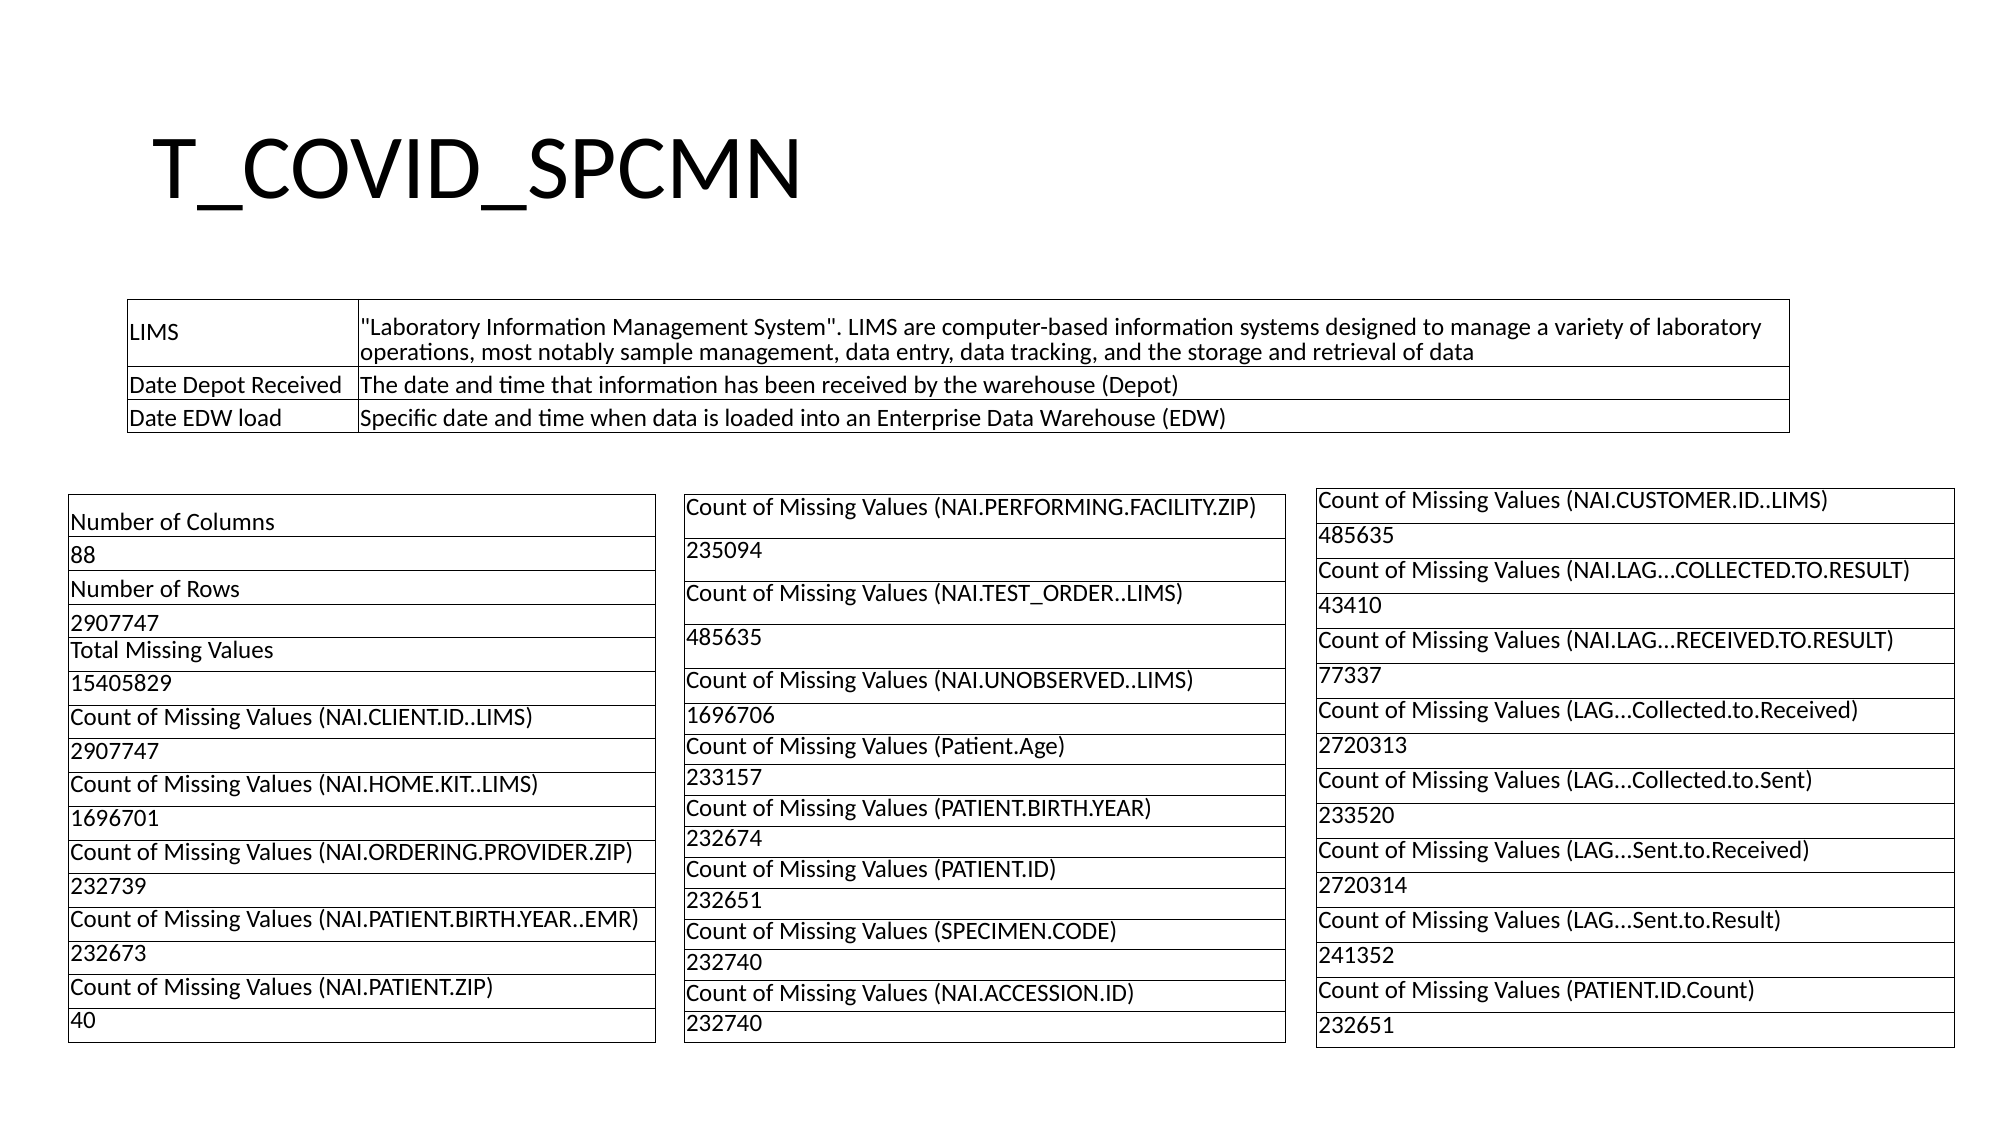

# T_COVID_SPCMN
| LIMS | "Laboratory Information Management System". LIMS are computer-based information systems designed to manage a variety of laboratory operations, most notably sample management, data entry, data tracking, and the storage and retrieval of data |
| --- | --- |
| Date Depot Received | The date and time that information has been received by the warehouse (Depot) |
| Date EDW load | Specific date and time when data is loaded into an Enterprise Data Warehouse (EDW) |
| Count of Missing Values (NAI.CUSTOMER.ID..LIMS) |
| --- |
| 485635 |
| Count of Missing Values (NAI.LAG...COLLECTED.TO.RESULT) |
| 43410 |
| Count of Missing Values (NAI.LAG...RECEIVED.TO.RESULT) |
| 77337 |
| Count of Missing Values (LAG...Collected.to.Received) |
| 2720313 |
| Count of Missing Values (LAG...Collected.to.Sent) |
| 233520 |
| Count of Missing Values (LAG...Sent.to.Received) |
| 2720314 |
| Count of Missing Values (LAG...Sent.to.Result) |
| 241352 |
| Count of Missing Values (PATIENT.ID.Count) |
| 232651 |
| Number of Columns |
| --- |
| 88 |
| Number of Rows |
| 2907747 |
| Total Missing Values |
| 15405829 |
| Count of Missing Values (NAI.CLIENT.ID..LIMS) |
| 2907747 |
| Count of Missing Values (NAI.HOME.KIT..LIMS) |
| 1696701 |
| Count of Missing Values (NAI.ORDERING.PROVIDER.ZIP) |
| 232739 |
| Count of Missing Values (NAI.PATIENT.BIRTH.YEAR..EMR) |
| 232673 |
| Count of Missing Values (NAI.PATIENT.ZIP) |
| 40 |
| Count of Missing Values (NAI.PERFORMING.FACILITY.ZIP) |
| --- |
| 235094 |
| Count of Missing Values (NAI.TEST\_ORDER..LIMS) |
| 485635 |
| Count of Missing Values (NAI.UNOBSERVED..LIMS) |
| 1696706 |
| Count of Missing Values (Patient.Age) |
| 233157 |
| Count of Missing Values (PATIENT.BIRTH.YEAR) |
| 232674 |
| Count of Missing Values (PATIENT.ID) |
| 232651 |
| Count of Missing Values (SPECIMEN.CODE) |
| 232740 |
| Count of Missing Values (NAI.ACCESSION.ID) |
| 232740 |